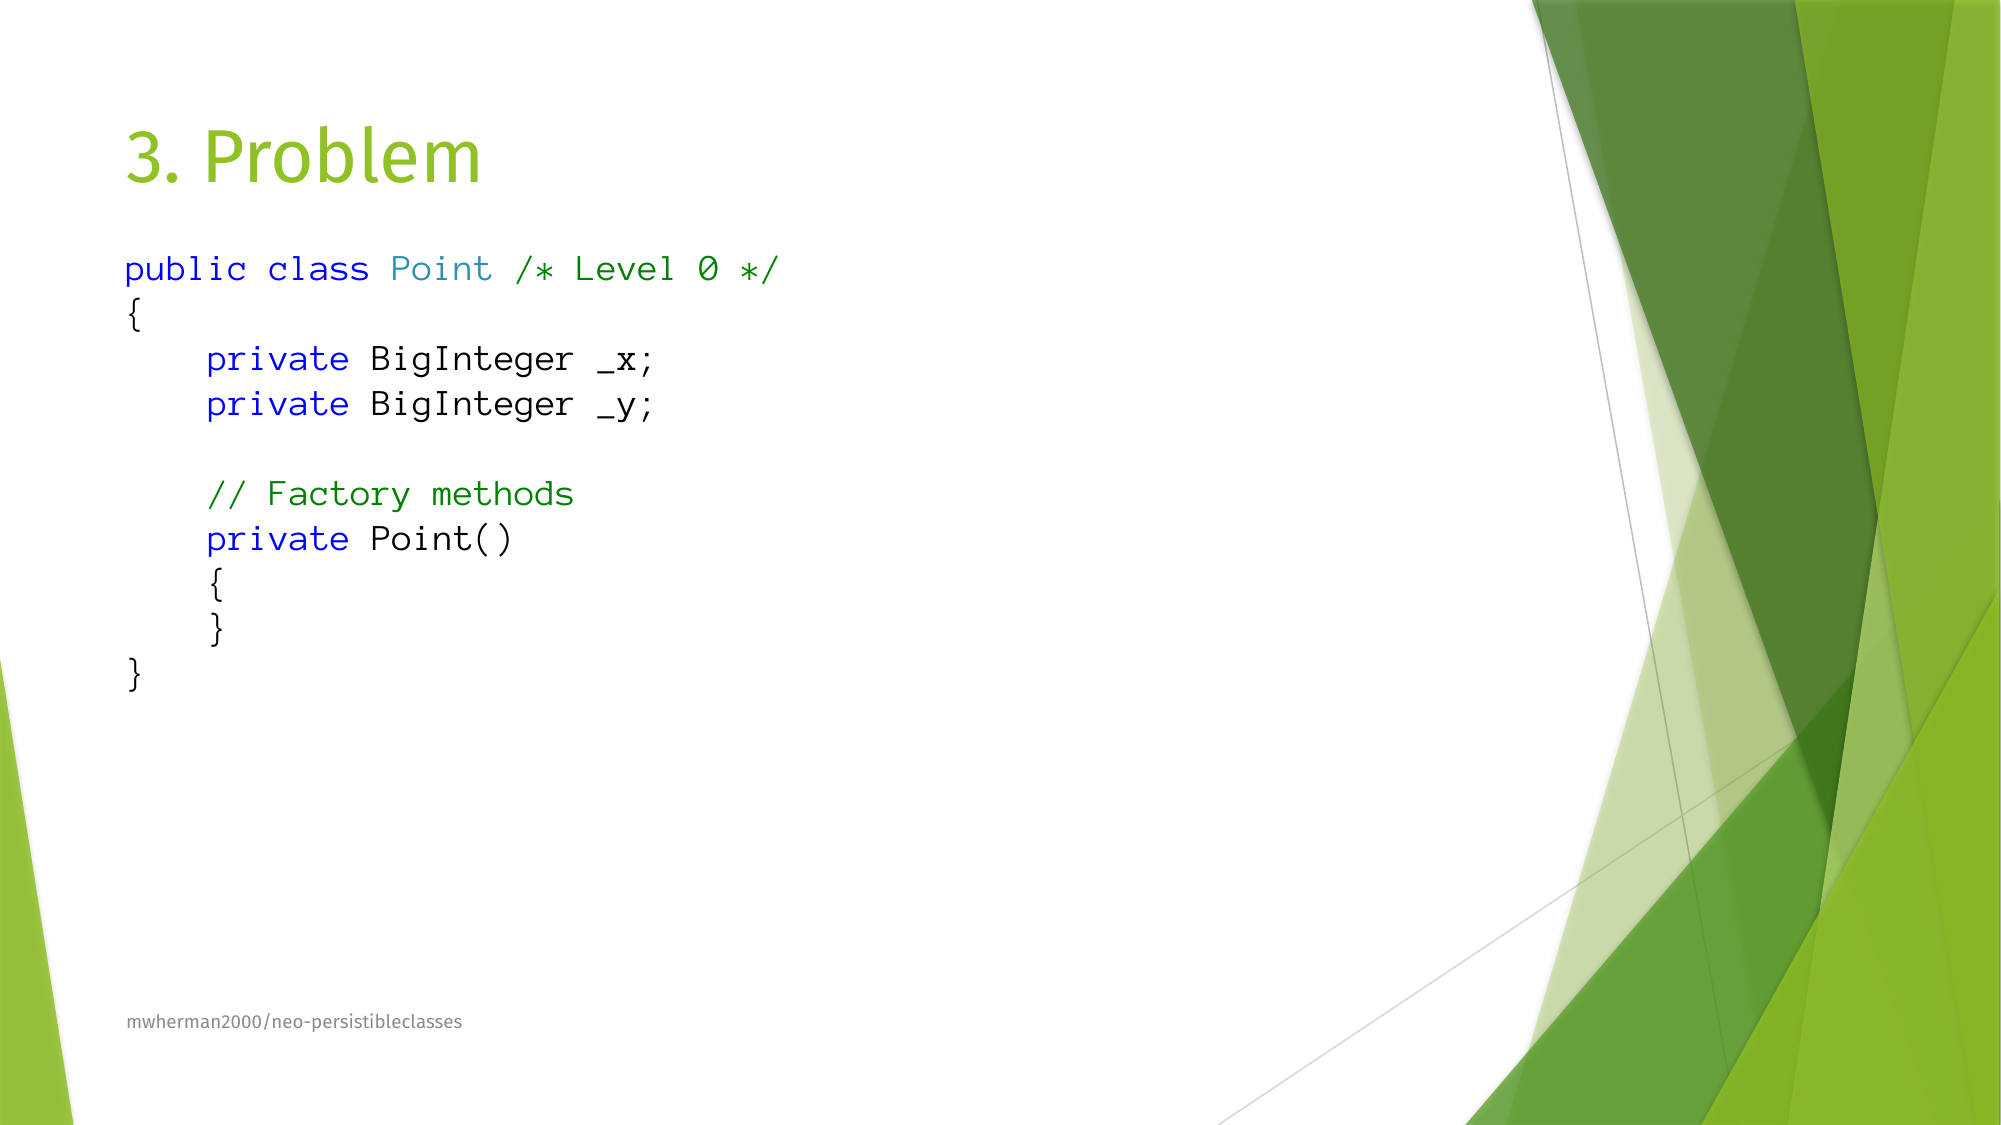

# 3. Problem
public class Point /* Level 0 */
{
    private BigInteger _x;
    private BigInteger _y;

    // Factory methods
    private Point()
    {
    }
}
mwherman2000/neo-persistibleclasses